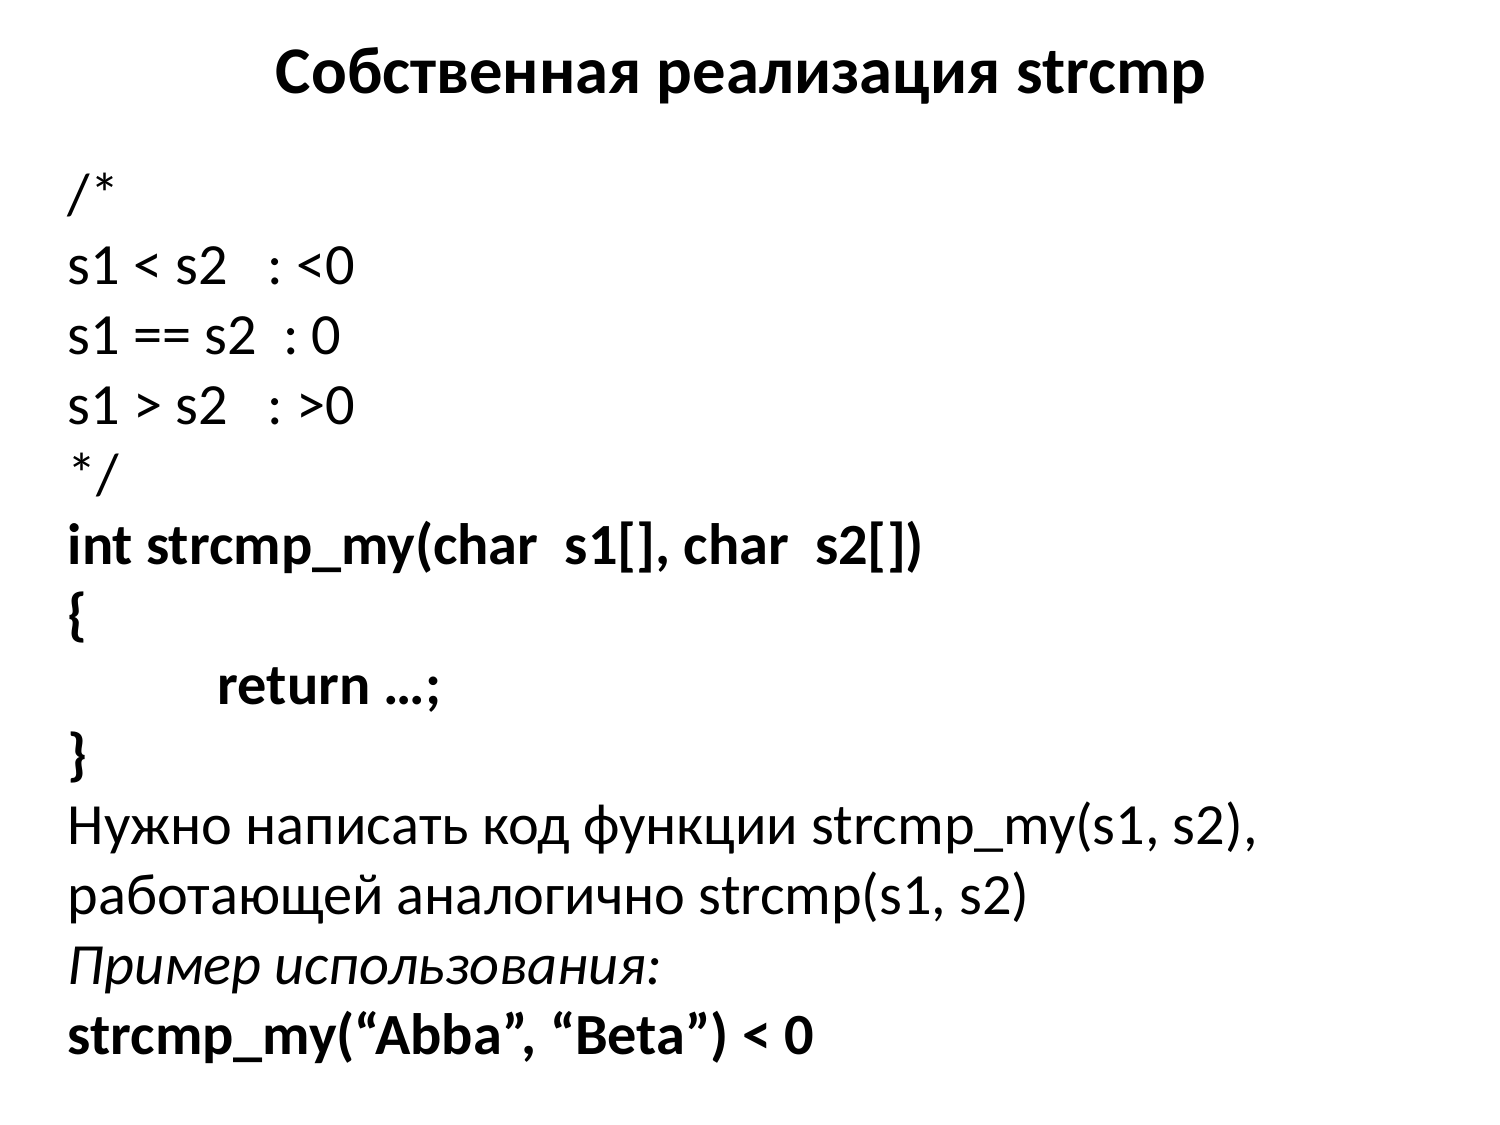

# Собственная реализация strcmp
/*
s1 < s2   : <0
s1 == s2  : 0
s1 > s2   : >0
*/
int strcmp_my(char  s1[], char  s2[])
{
	return …;
}
Нужно написать код функции strcmp_my(s1, s2), работающей аналогично strcmp(s1, s2)
Пример использования:
strcmp_my(“Abba”, “Beta”) < 0